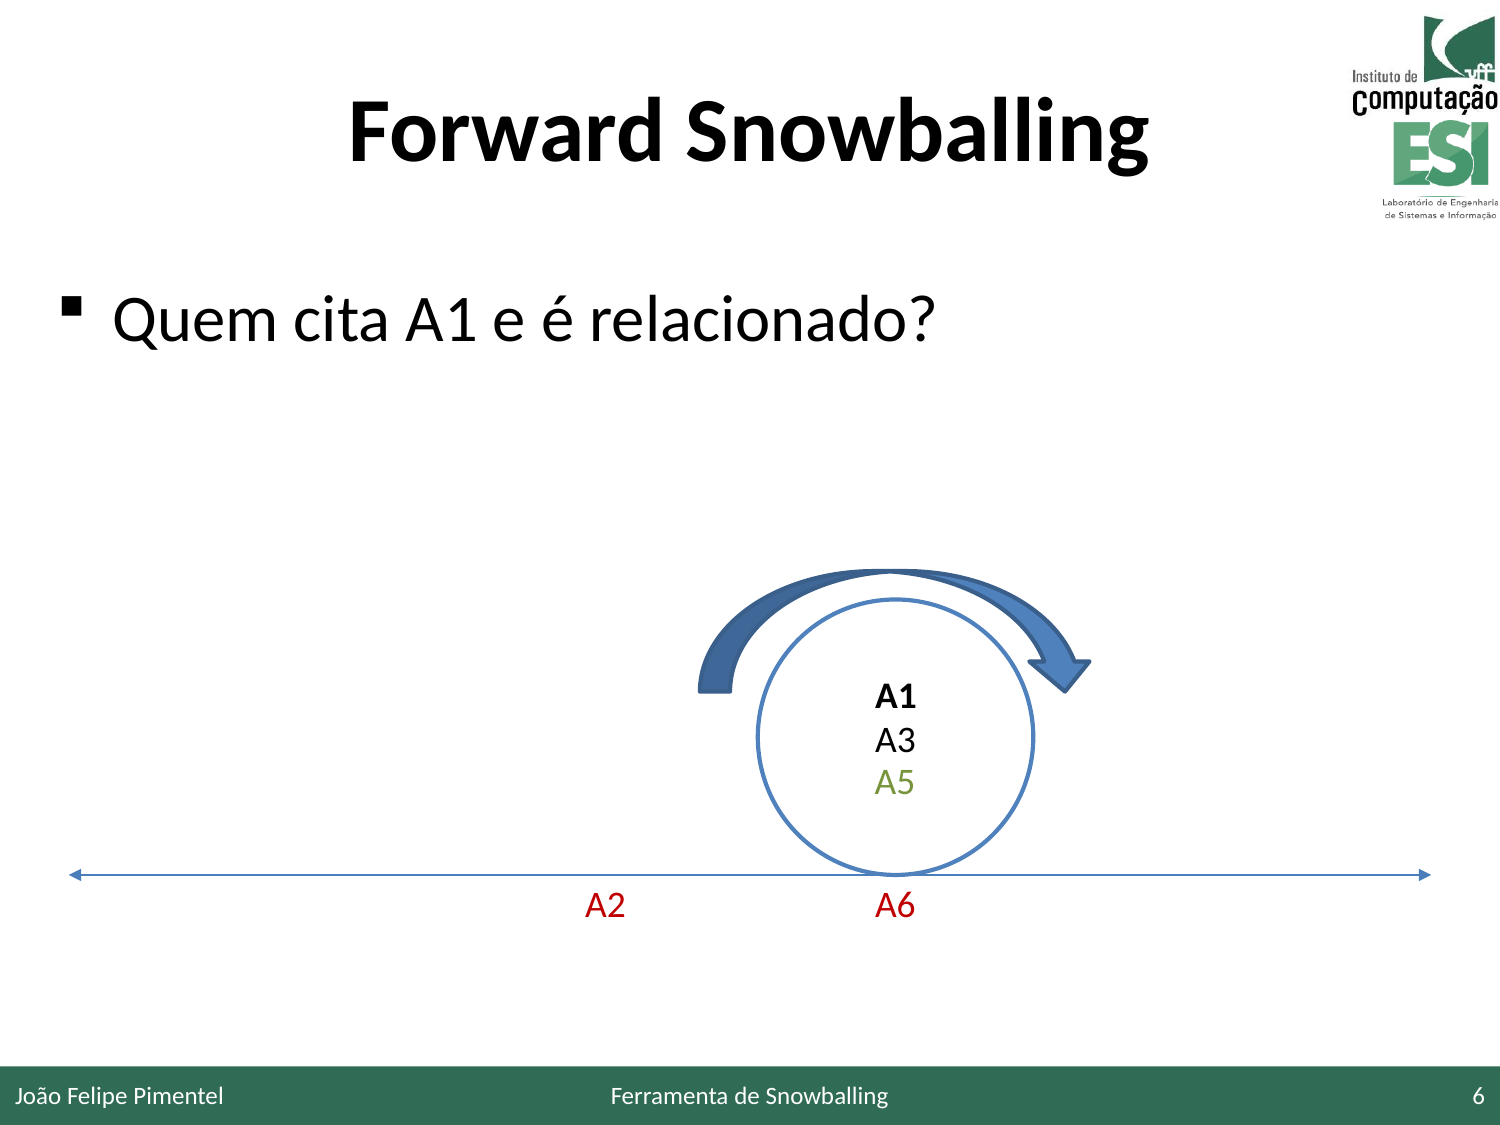

# Forward Snowballing
Quem cita A1 e é relacionado?

A3
A1
A5
A2
A6
João Felipe Pimentel
Ferramenta de Snowballing
6